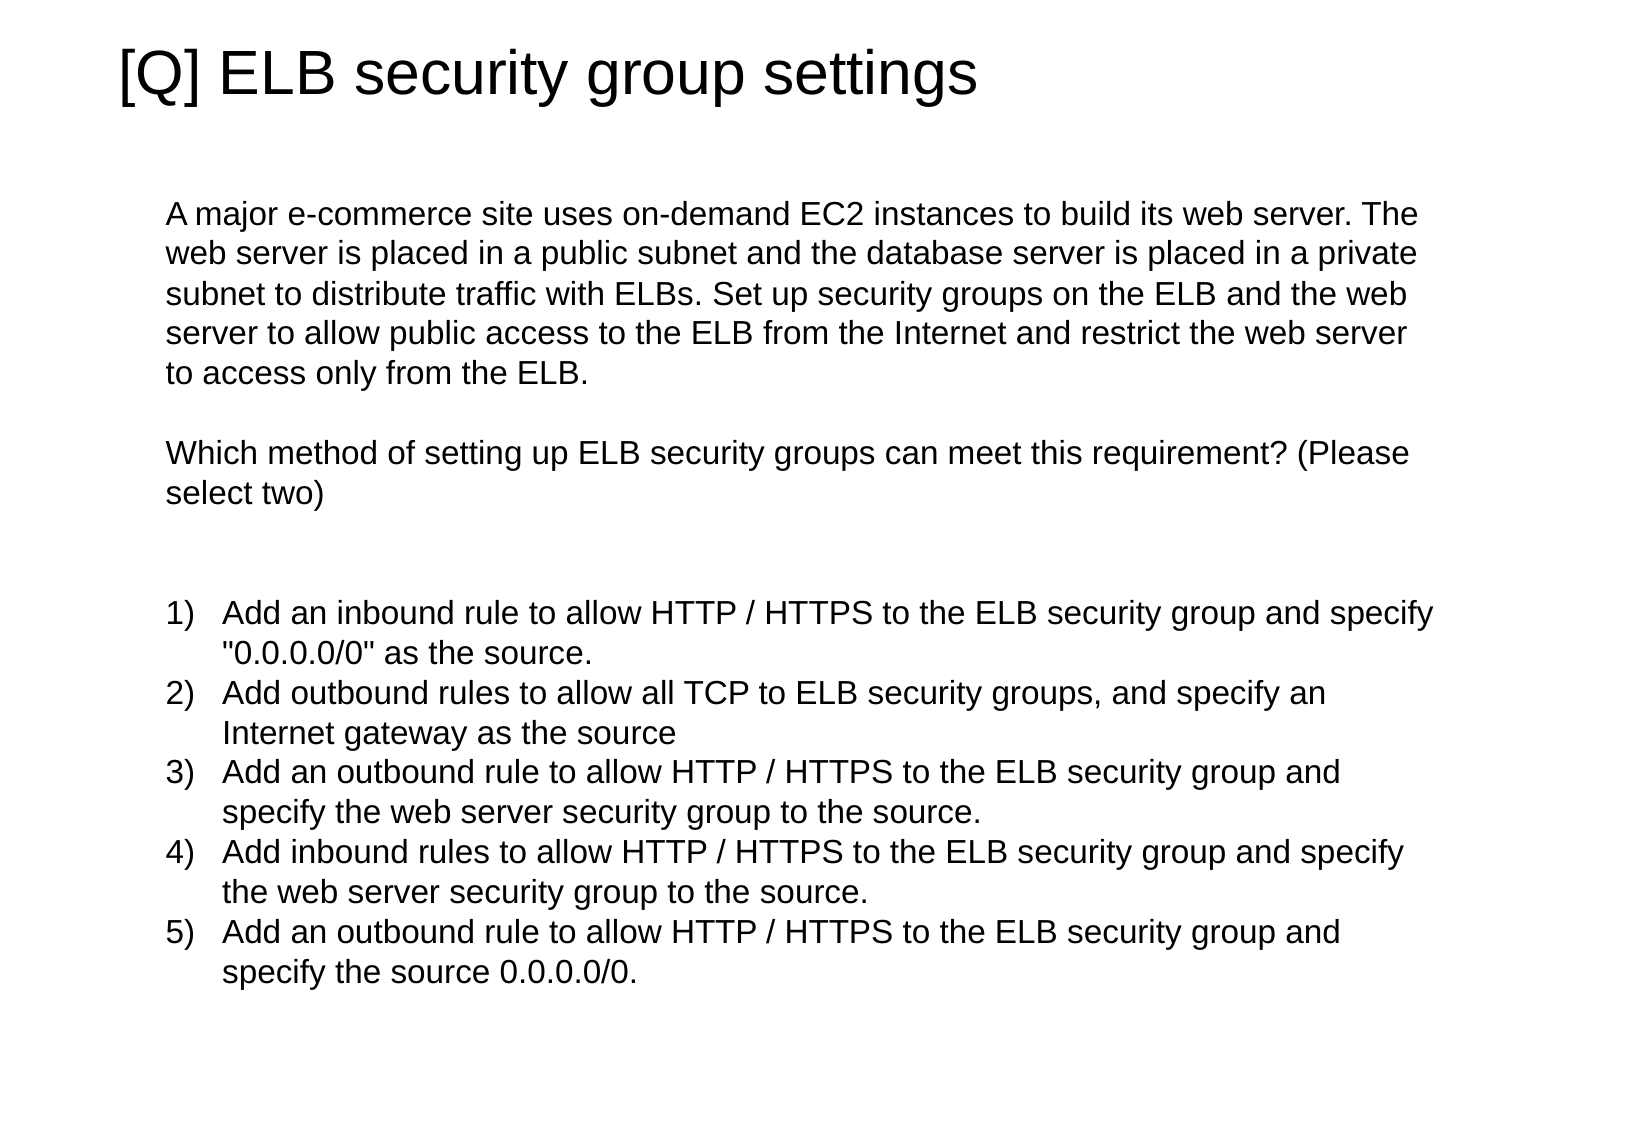

[Q] ELB security group settings
A major e-commerce site uses on-demand EC2 instances to build its web server. The web server is placed in a public subnet and the database server is placed in a private subnet to distribute traffic with ELBs. Set up security groups on the ELB and the web server to allow public access to the ELB from the Internet and restrict the web server to access only from the ELB.

Which method of setting up ELB security groups can meet this requirement? (Please select two)

Add an inbound rule to allow HTTP / HTTPS to the ELB security group and specify "0.0.0.0/0" as the source.
Add outbound rules to allow all TCP to ELB security groups, and specify an Internet gateway as the source
Add an outbound rule to allow HTTP / HTTPS to the ELB security group and specify the web server security group to the source.
Add inbound rules to allow HTTP / HTTPS to the ELB security group and specify the web server security group to the source.
Add an outbound rule to allow HTTP / HTTPS to the ELB security group and specify the source 0.0.0.0/0.